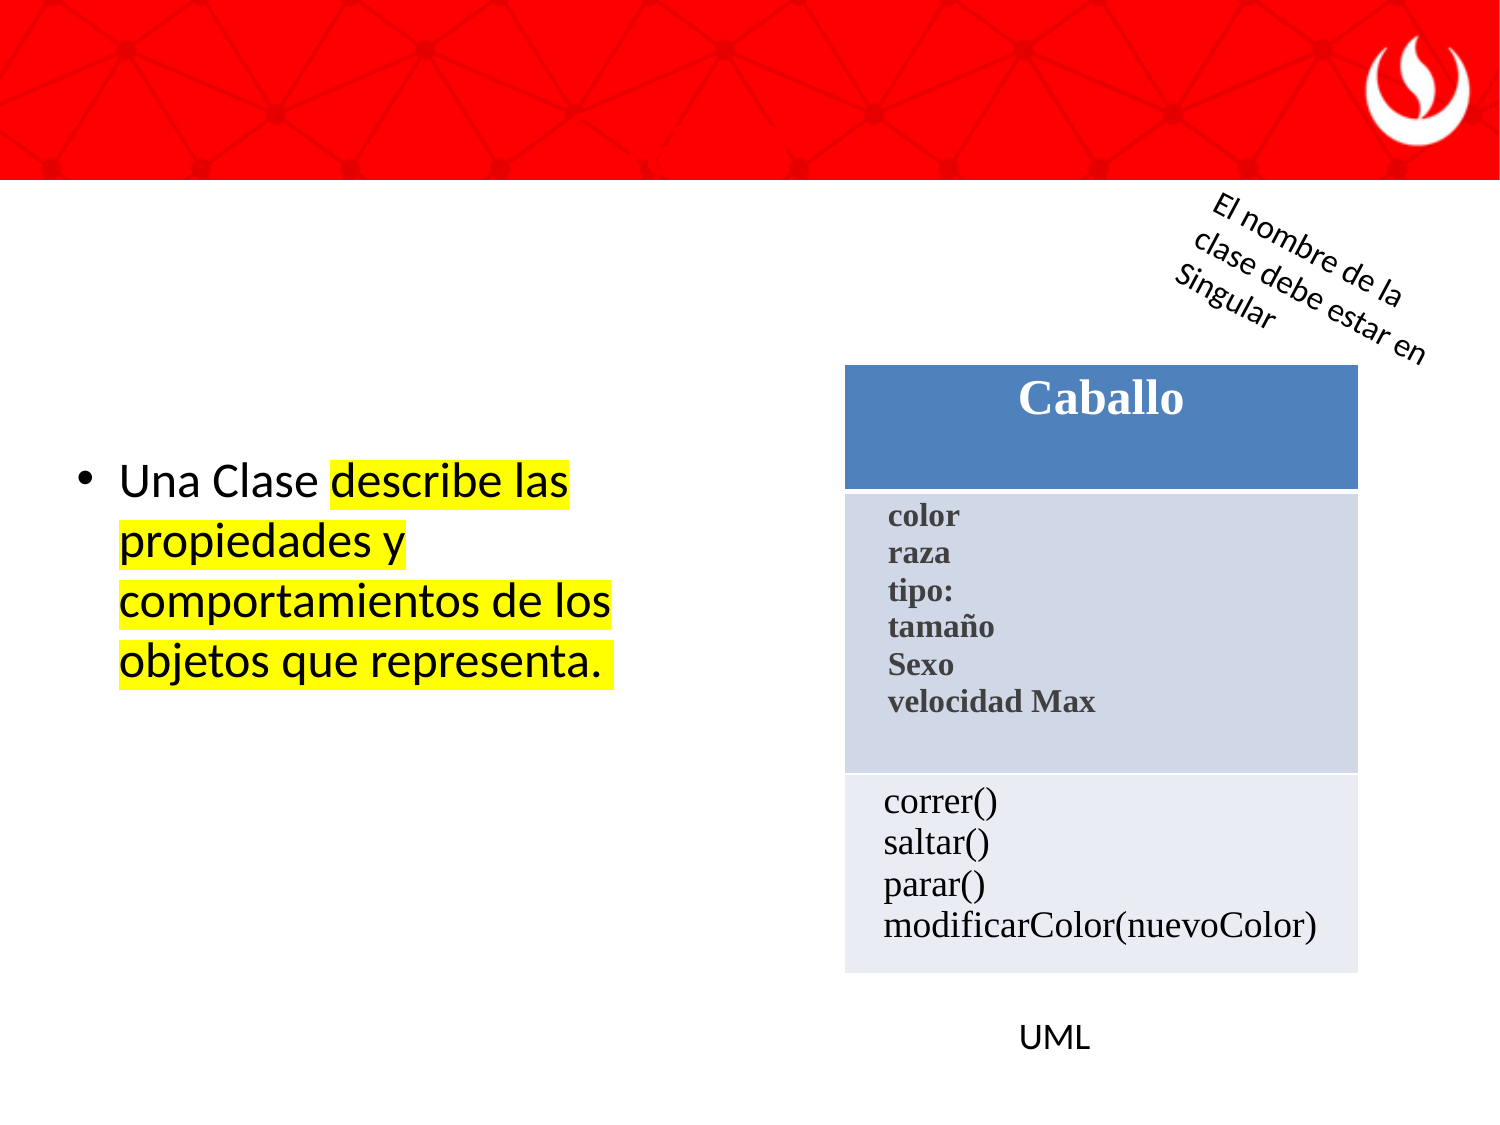

Clase
El nombre de la clase debe estar en Singular
| Caballo |
| --- |
| color raza tipo: tamaño Sexo velocidad Max |
| correr() saltar() parar() modificarColor(nuevoColor) |
Una Clase describe las propiedades y comportamientos de los objetos que representa.
UML